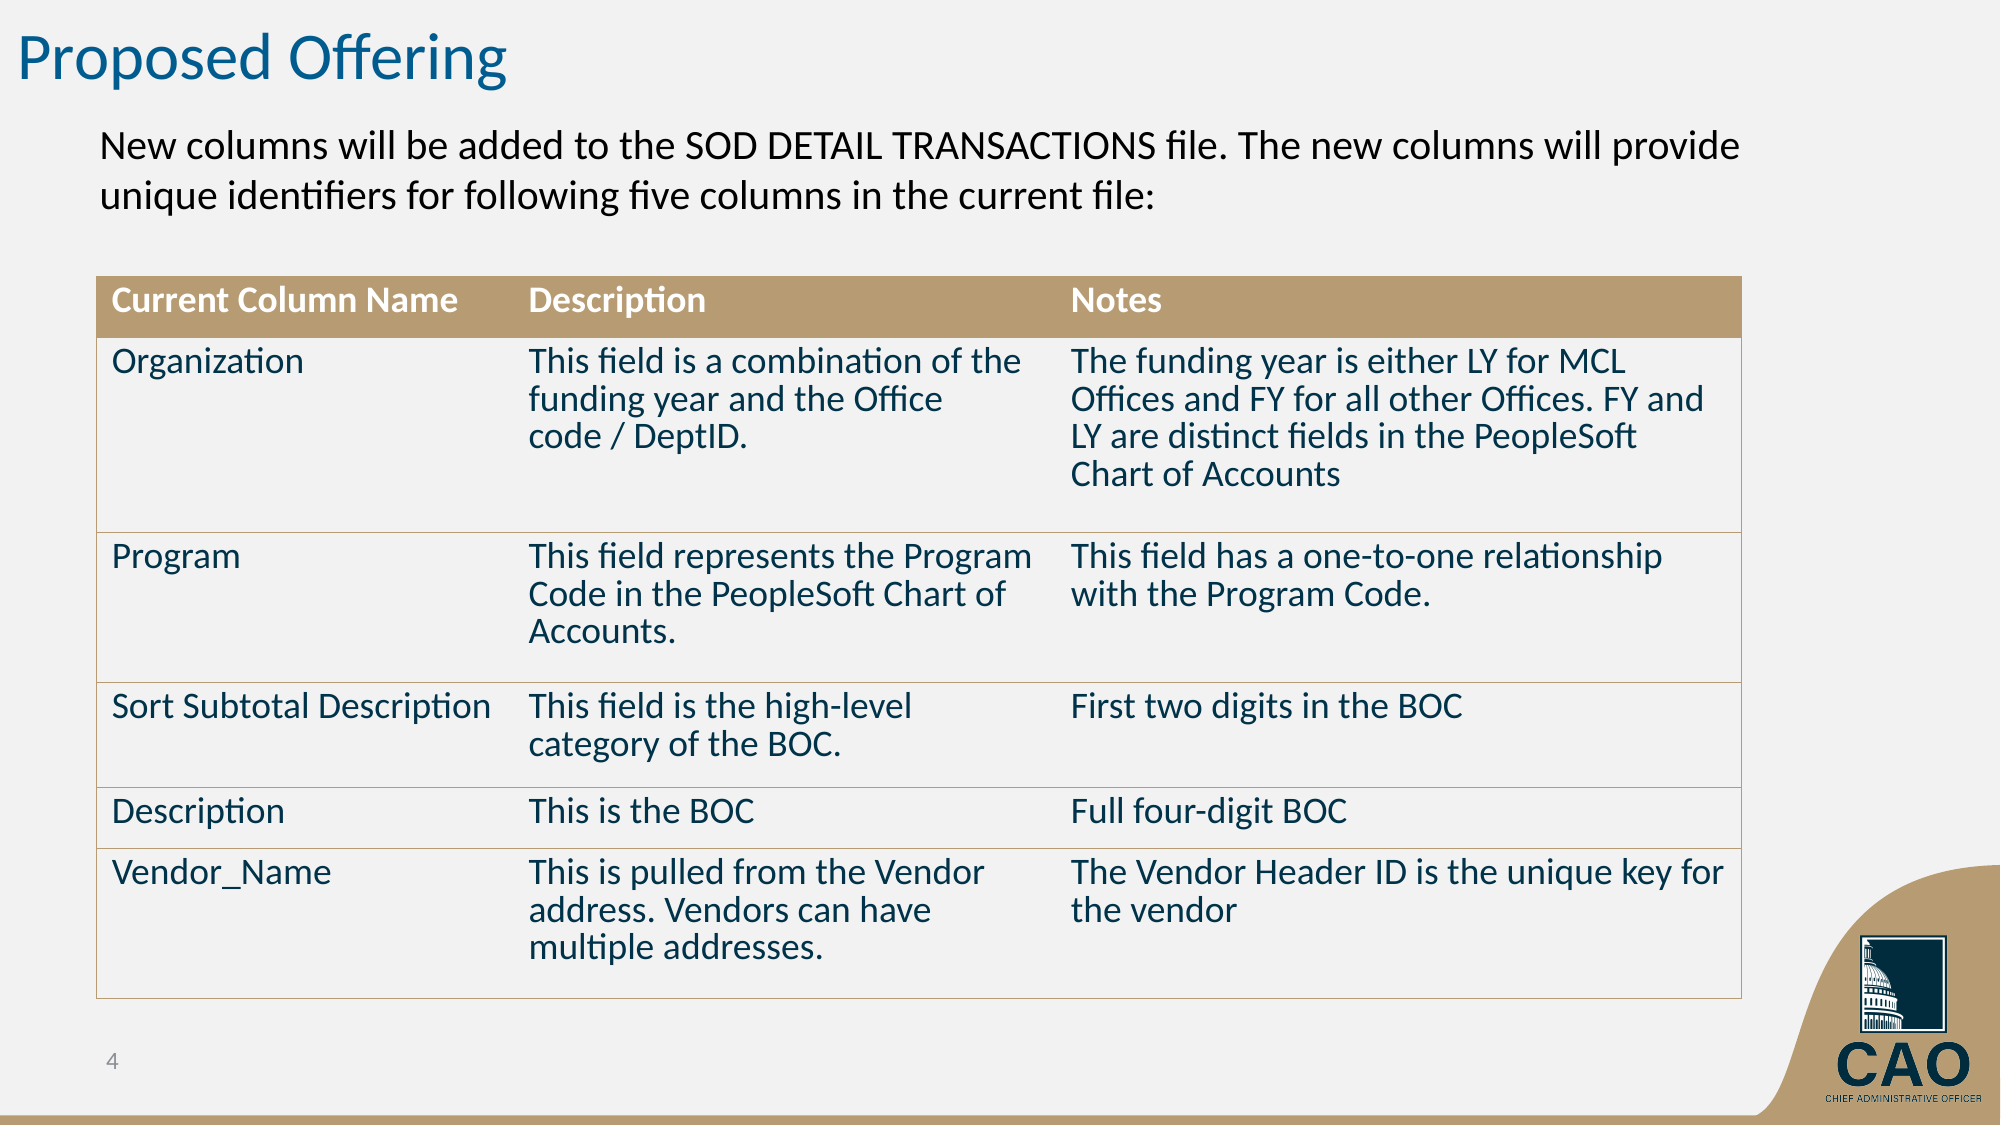

# Proposed Offering
New columns will be added to the SOD DETAIL TRANSACTIONS file. The new columns will provide unique identifiers for following five columns in the current file:
| Current Column Name | Description | Notes |
| --- | --- | --- |
| Organization | This field is a combination of the funding year and the Office code / DeptID. | The funding year is either LY for MCL Offices and FY for all other Offices. FY and LY are distinct fields in the PeopleSoft Chart of Accounts |
| Program | This field represents the Program Code in the PeopleSoft Chart of Accounts. | This field has a one-to-one relationship with the Program Code. |
| Sort Subtotal Description | This field is the high-level category of the BOC. | First two digits in the BOC |
| Description | This is the BOC | Full four-digit BOC |
| Vendor\_Name | This is pulled from the Vendor address. Vendors can have multiple addresses. | The Vendor Header ID is the unique key for the vendor |